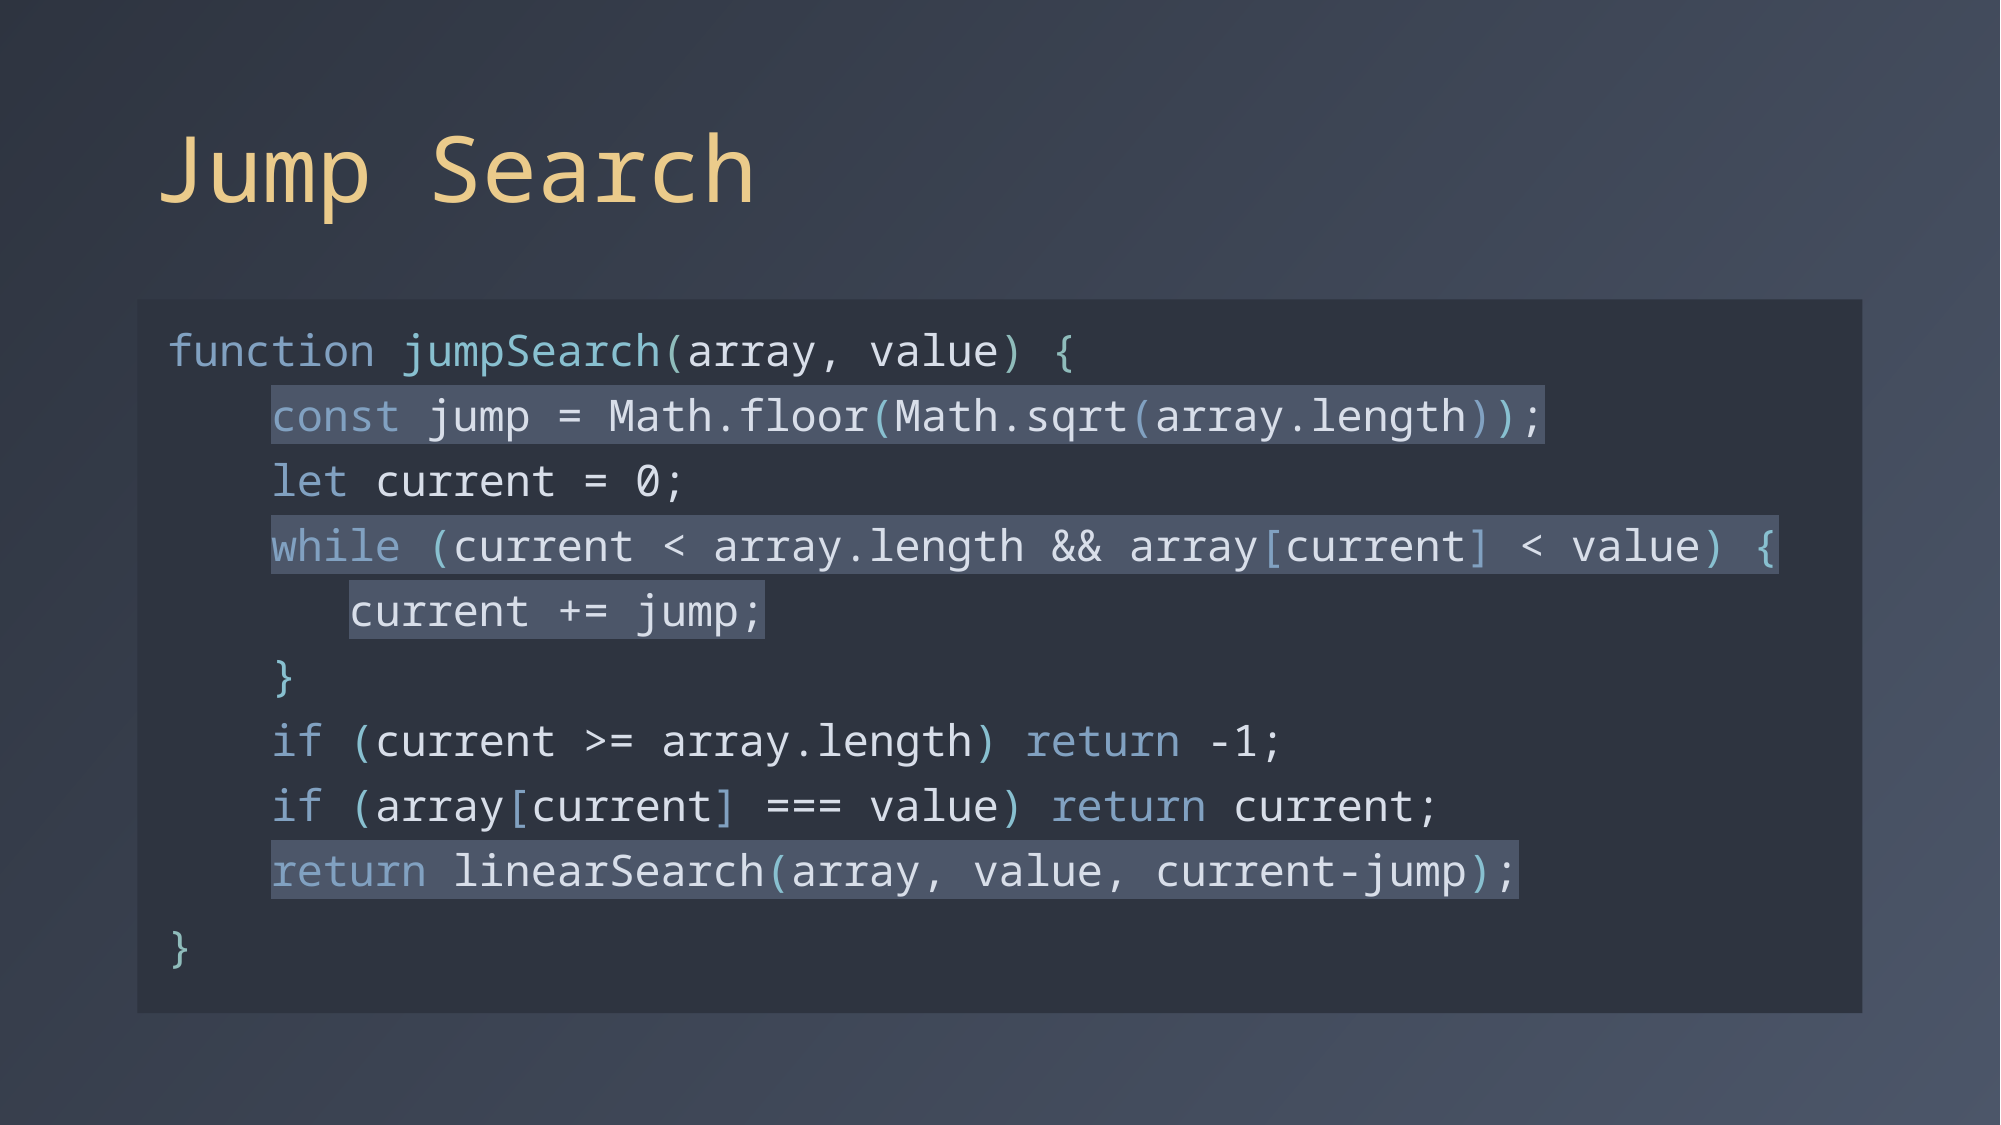

# Jump Search
function jumpSearch(array, value) {
    const jump = Math.floor(Math.sqrt(array.length));
    let current = 0;
    while (current < array.length && array[current] < value) {
       current += jump;
    }
    if (current >= array.length) return -1;
    if (array[current] === value) return current;
    return linearSearch(array, value, current-jump);
}